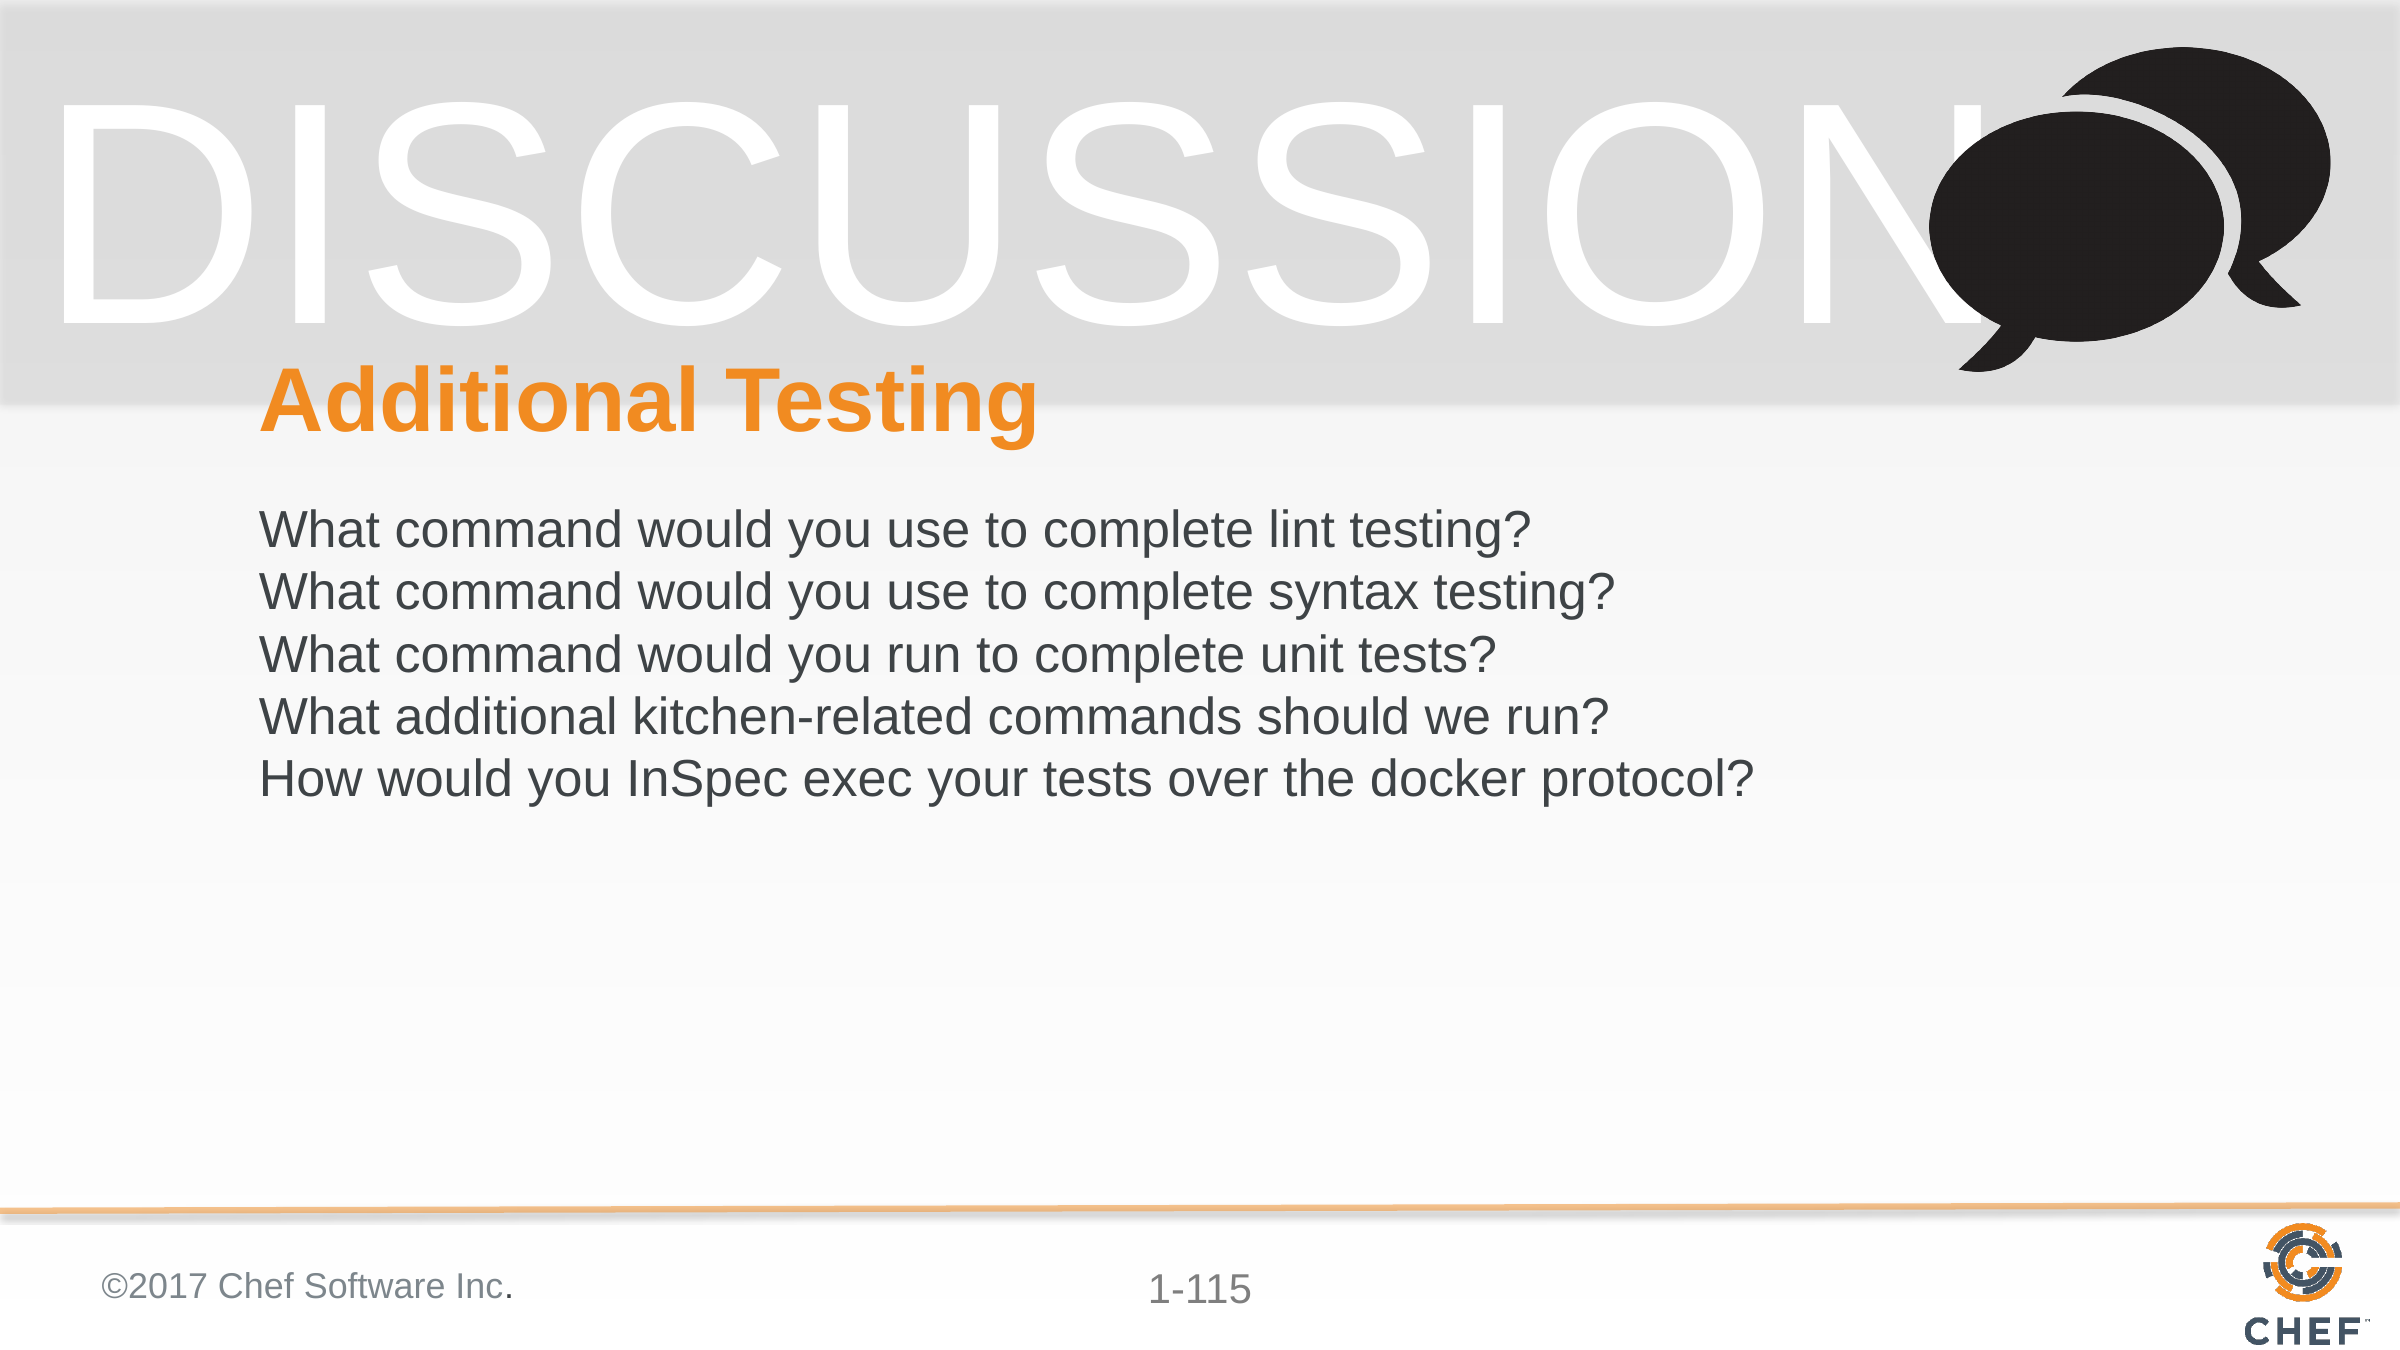

# Additional Testing
What command would you use to complete lint testing?
What command would you use to complete syntax testing?
What command would you run to complete unit tests?
What additional kitchen-related commands should we run?
How would you InSpec exec your tests over the docker protocol?